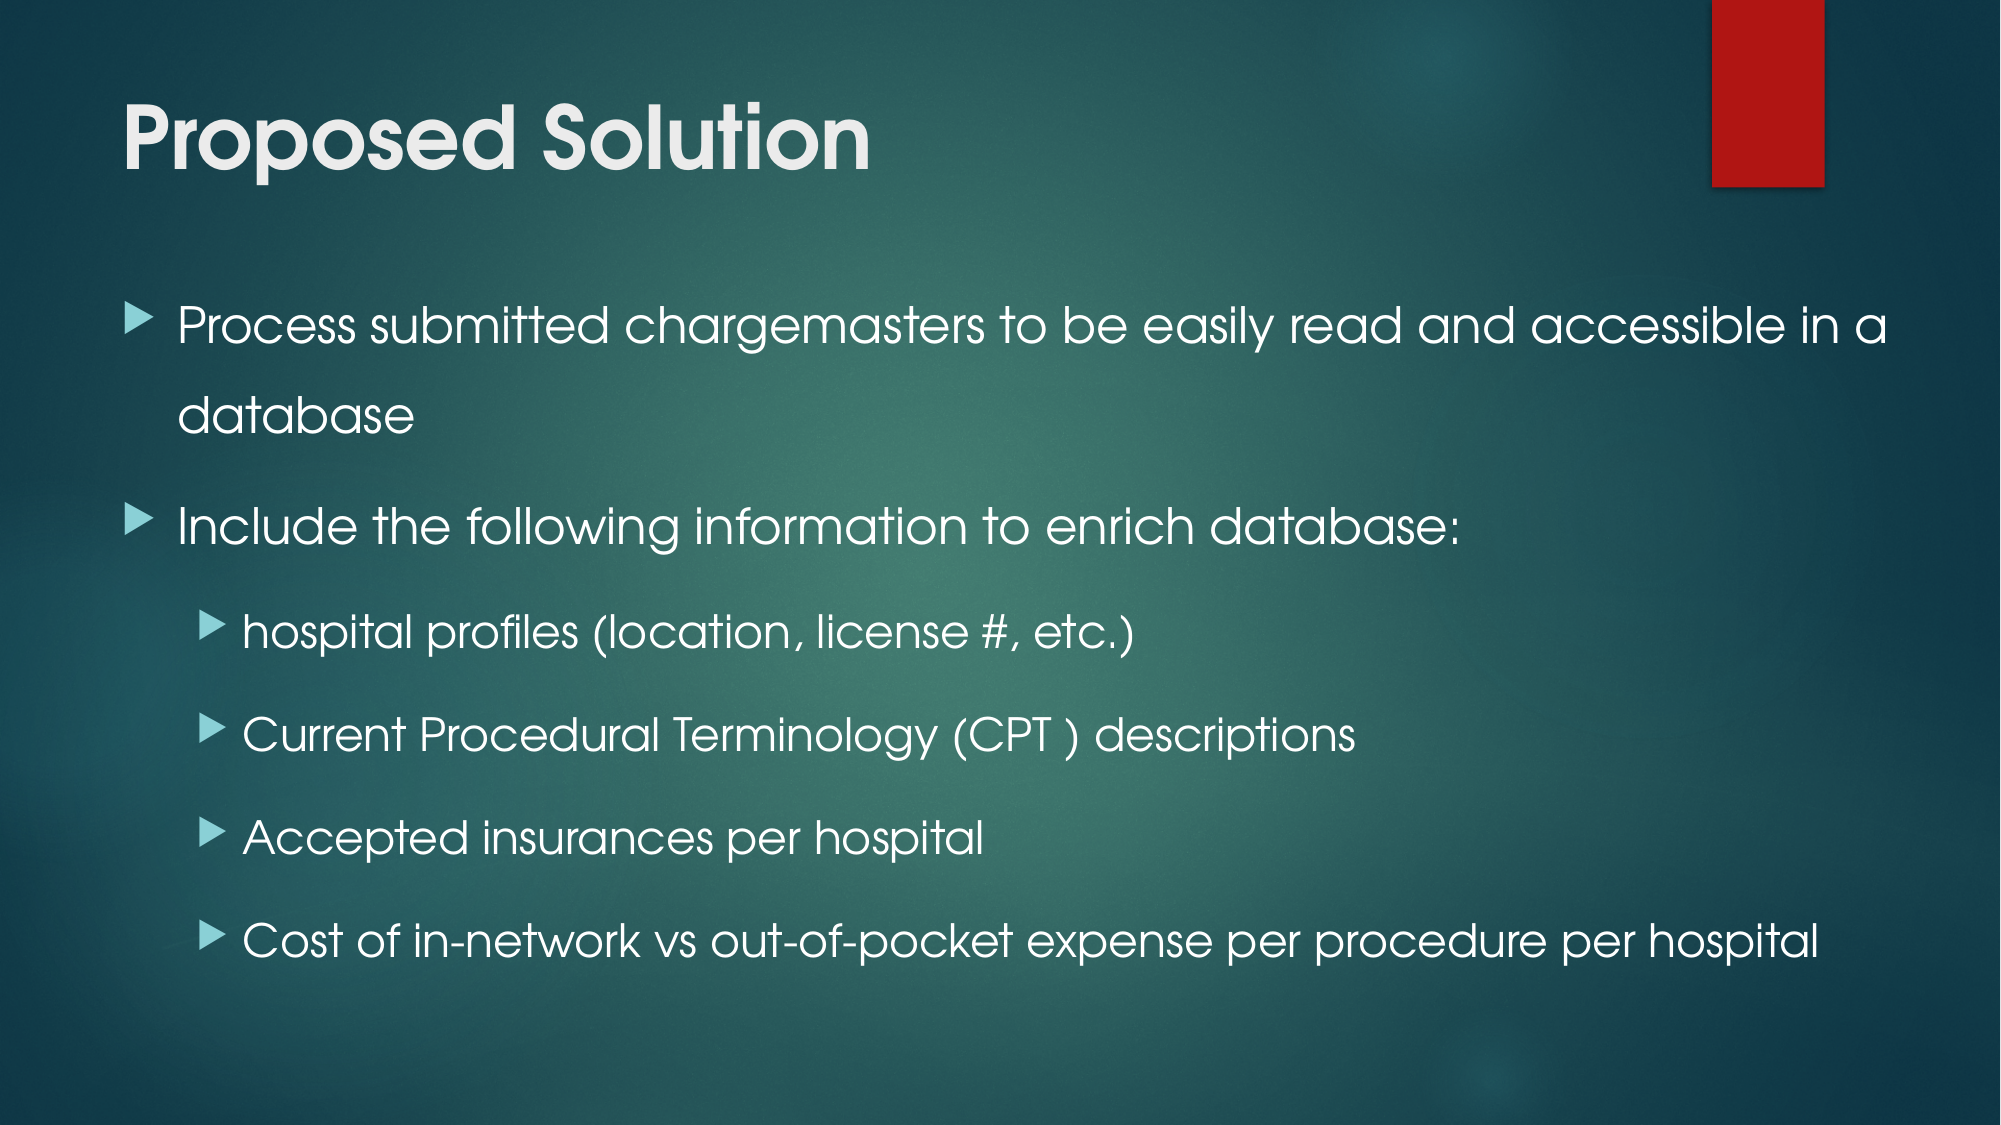

# Proposed Solution
Process submitted chargemasters to be easily read and accessible in a database
Include the following information to enrich database:
hospital profiles (location, license #, etc.)
Current Procedural Terminology (CPT ) descriptions
Accepted insurances per hospital
Cost of in-network vs out-of-pocket expense per procedure per hospital